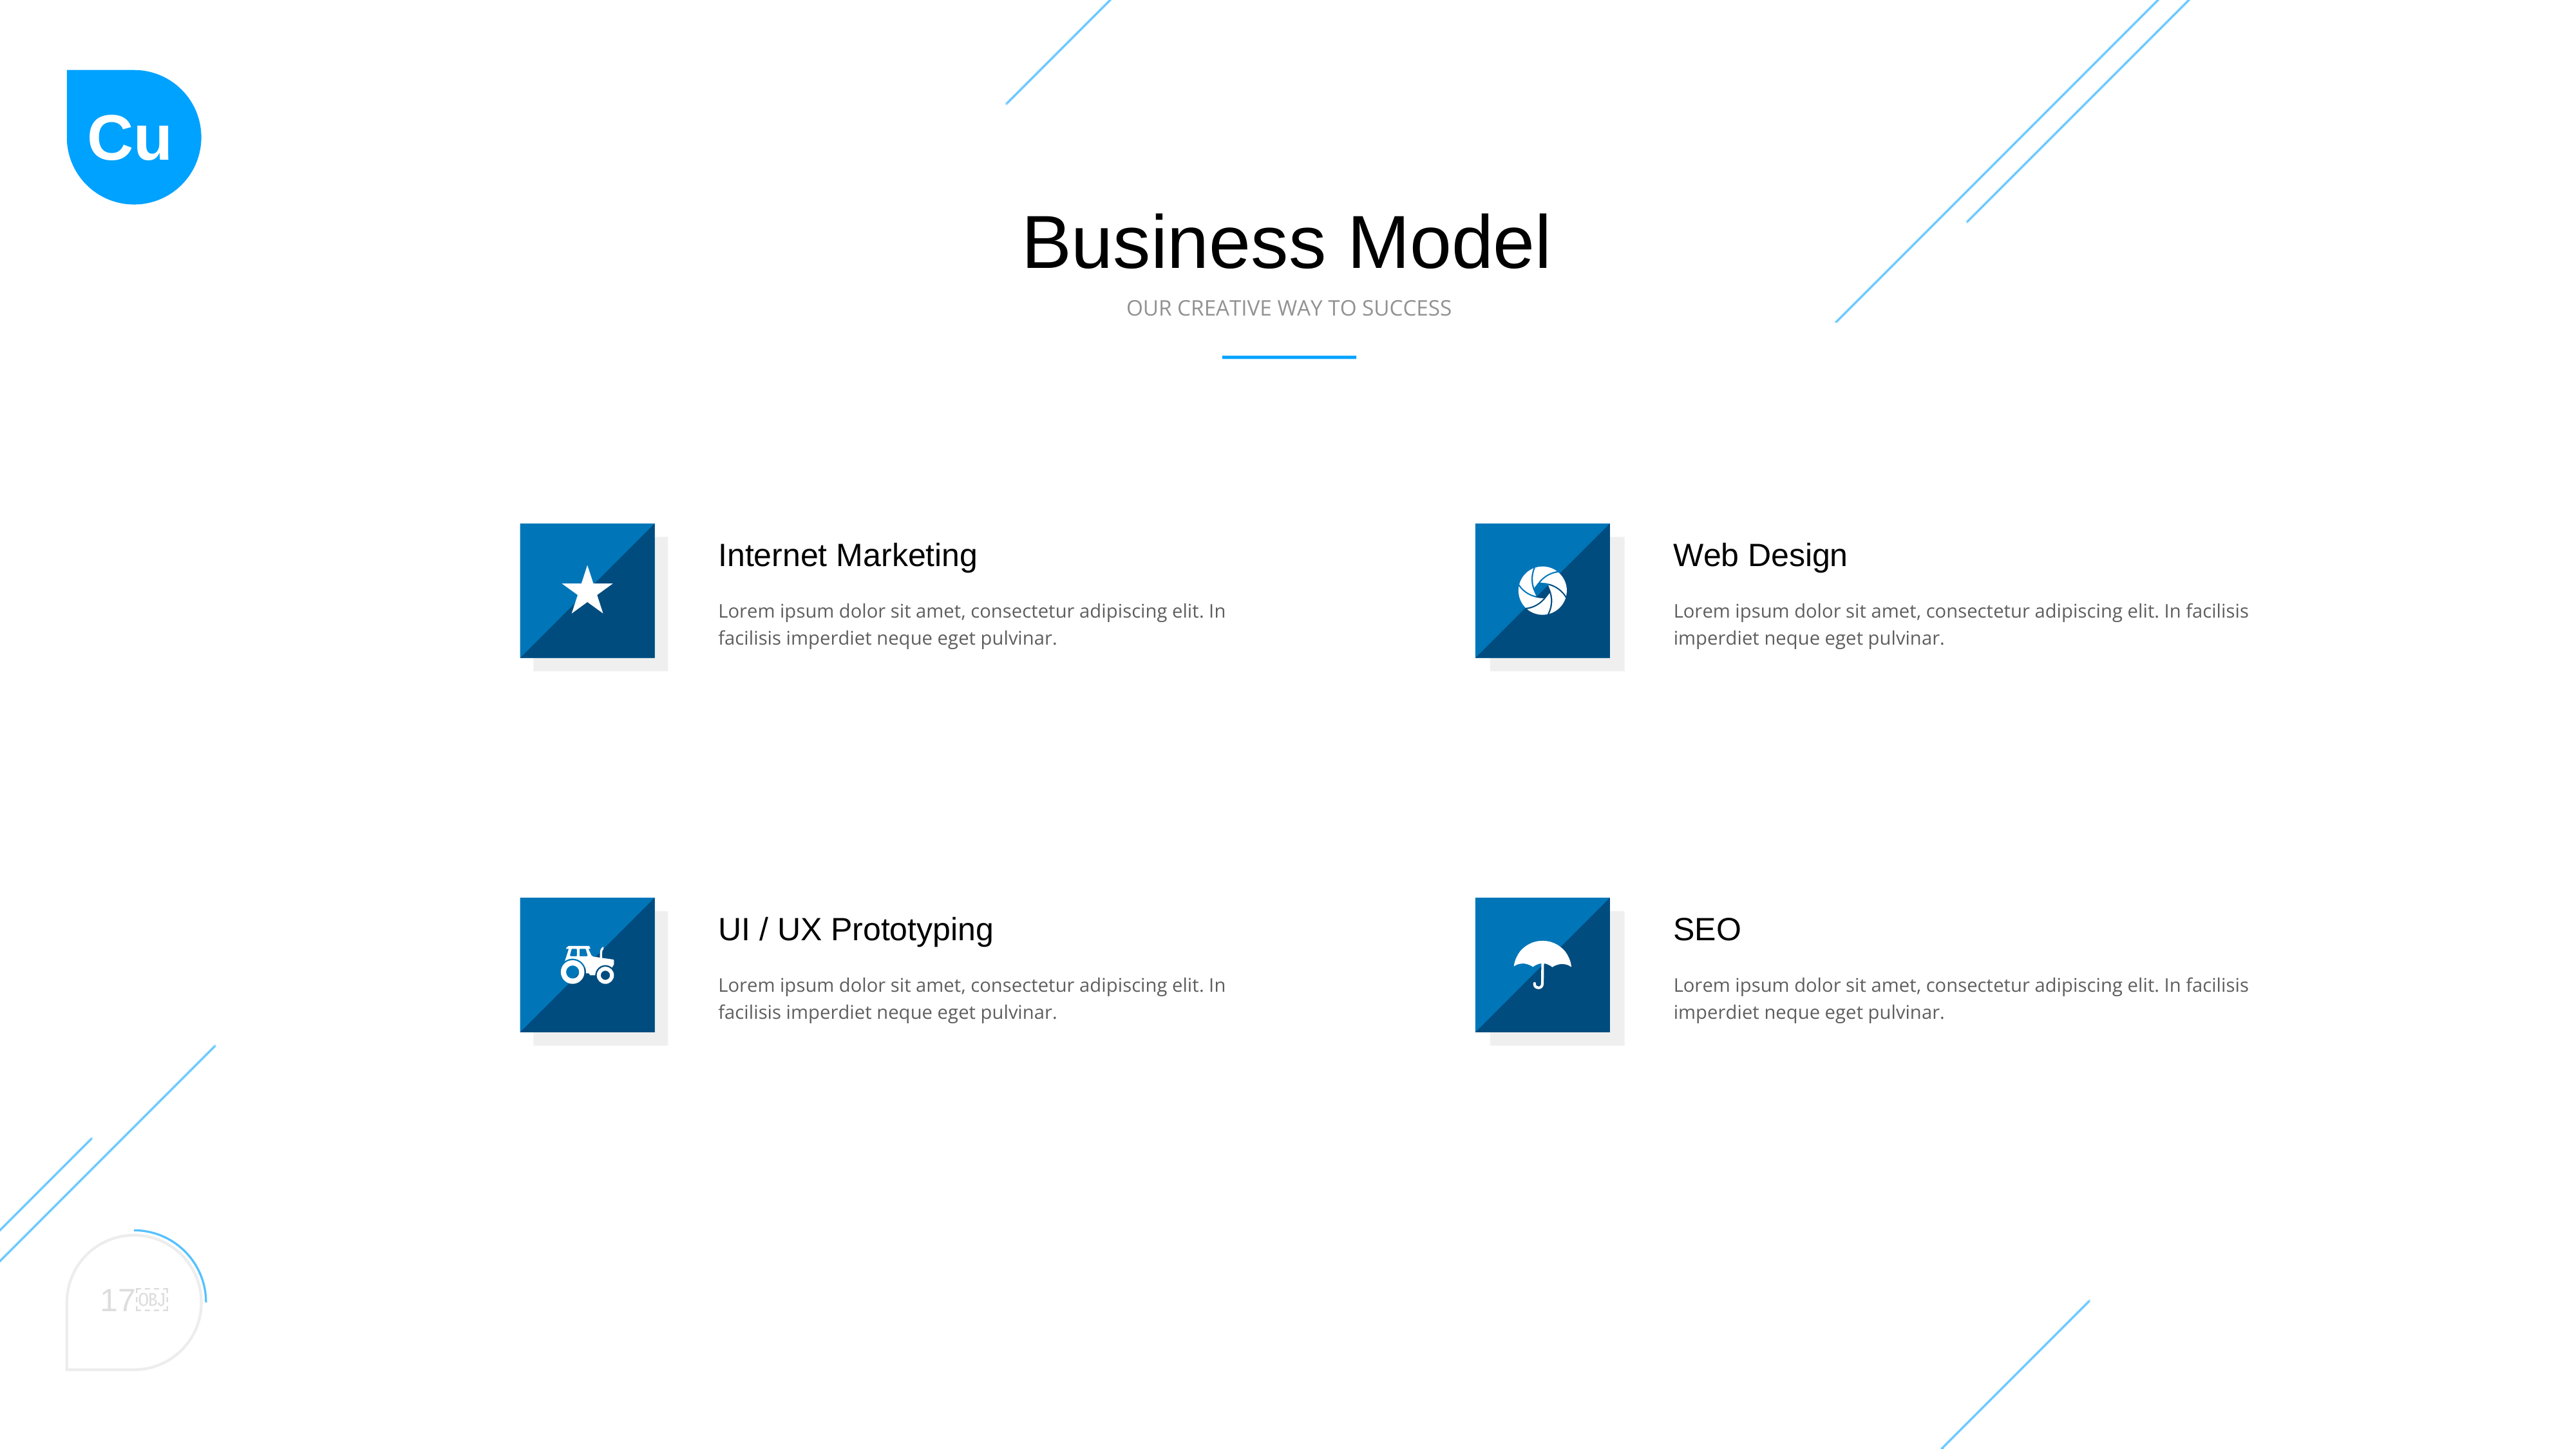

Cu

Business Model
OUR CREATIVE WAY TO SUCCESS

Internet Marketing
Web Design

Lorem ipsum dolor sit amet, consectetur adipiscing elit. In facilisis imperdiet neque eget pulvinar.
Lorem ipsum dolor sit amet, consectetur adipiscing elit. In facilisis imperdiet neque eget pulvinar.
UI / UX Prototyping
SEO

Lorem ipsum dolor sit amet, consectetur adipiscing elit. In facilisis imperdiet neque eget pulvinar.
Lorem ipsum dolor sit amet, consectetur adipiscing elit. In facilisis imperdiet neque eget pulvinar.

17￼